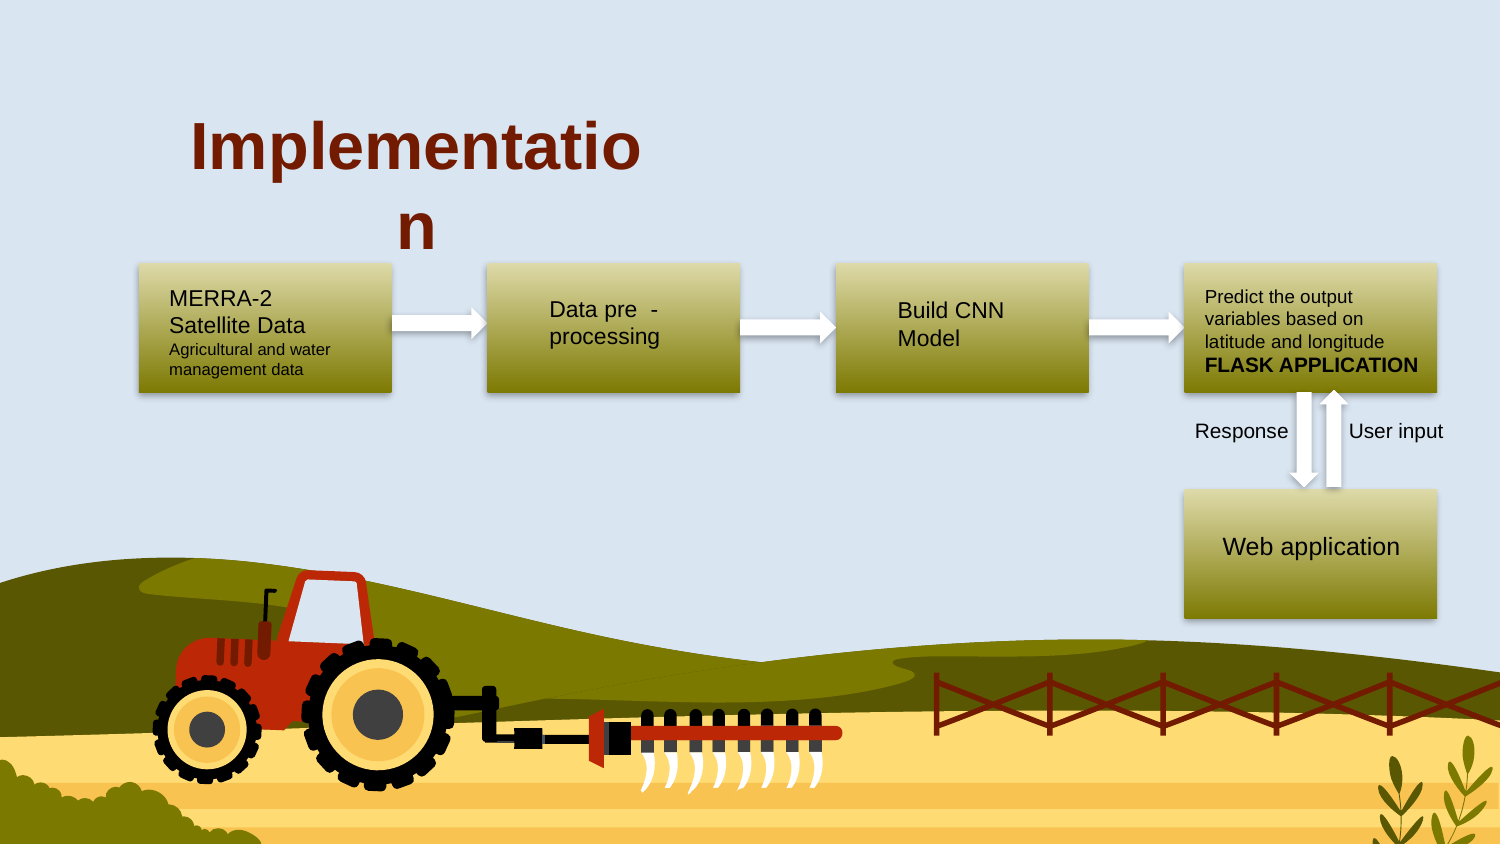

# Implementation

MERRA-2 Satellite Data
Agricultural and water management data
Predict the output variables based on latitude and longitude
FLASK APPLICATION
Data pre  -processing

Build CNN Model

Response
User input

Web application